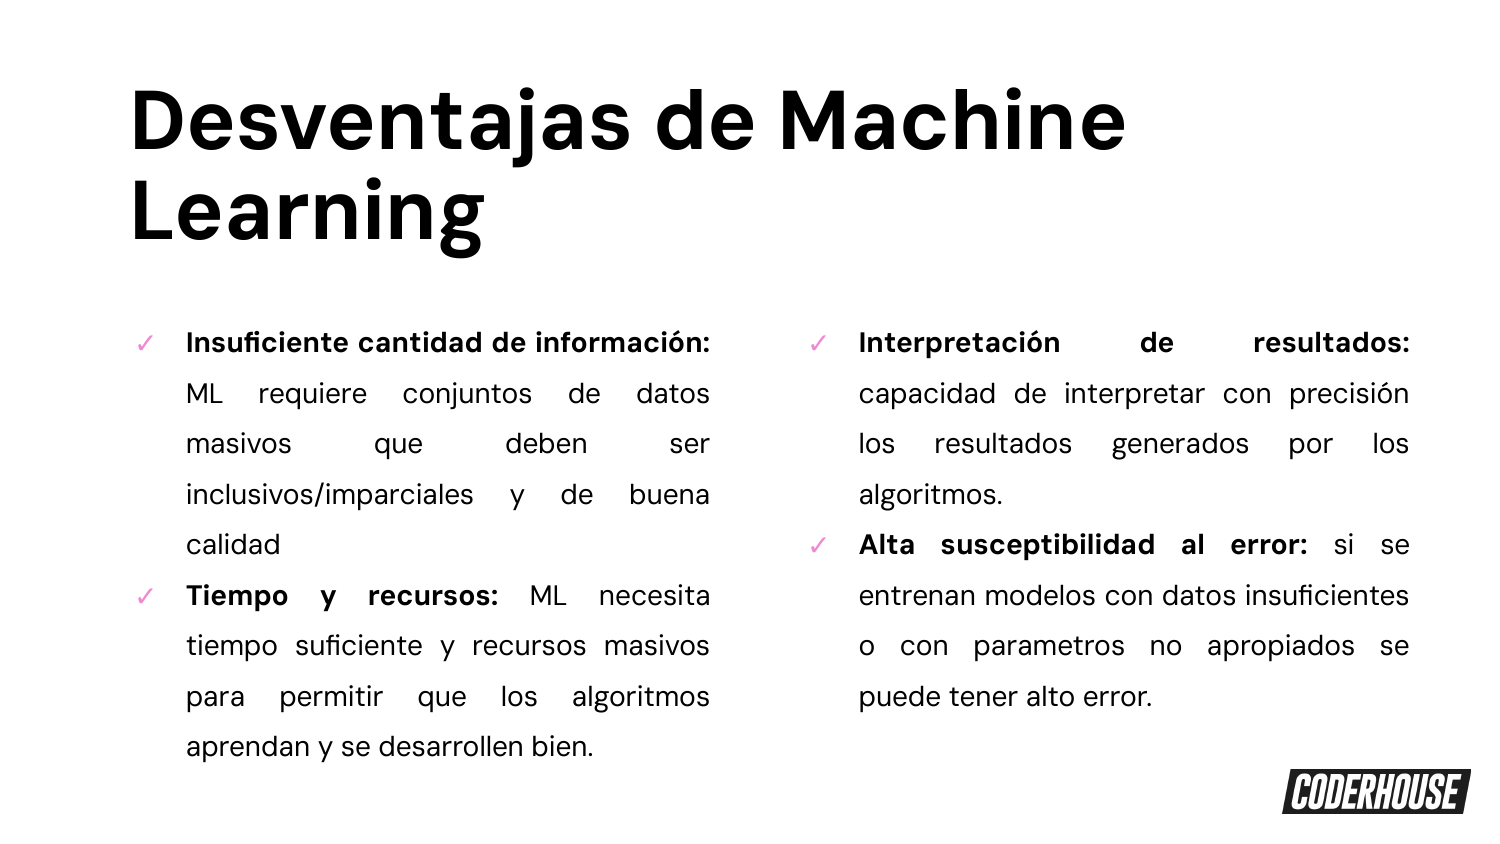

Desventajas de Machine Learning
Insuficiente cantidad de información: ML requiere conjuntos de datos masivos que deben ser inclusivos/imparciales y de buena calidad
Tiempo y recursos: ML necesita tiempo suficiente y recursos masivos para permitir que los algoritmos aprendan y se desarrollen bien.
Interpretación de resultados: capacidad de interpretar con precisión los resultados generados por los algoritmos.
Alta susceptibilidad al error: si se entrenan modelos con datos insuficientes o con parametros no apropiados se puede tener alto error.